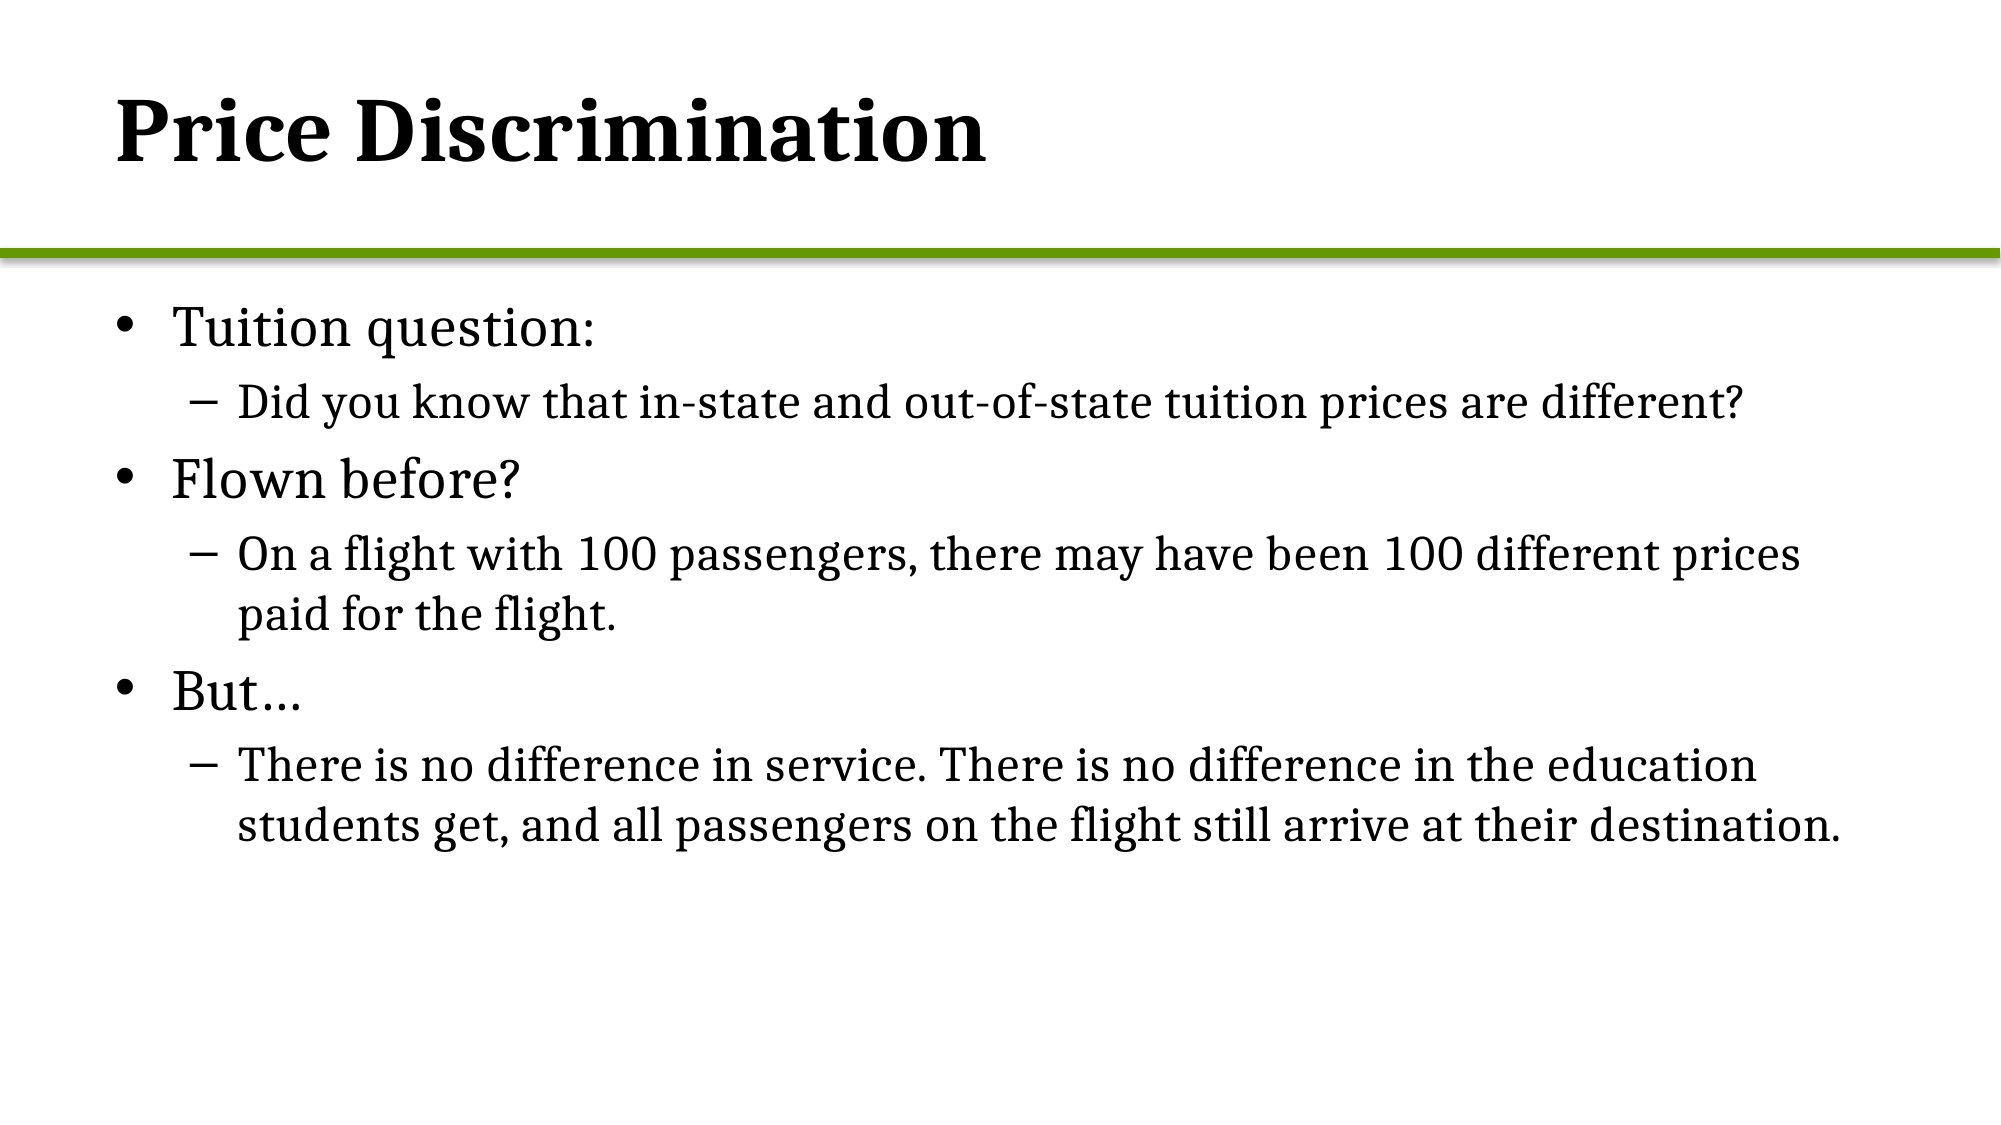

# Price Discrimination
Tuition question:
Did you know that in-state and out-of-state tuition prices are different?
Flown before?
On a flight with 100 passengers, there may have been 100 different prices paid for the flight.
But…
There is no difference in service. There is no difference in the education students get, and all passengers on the flight still arrive at their destination.